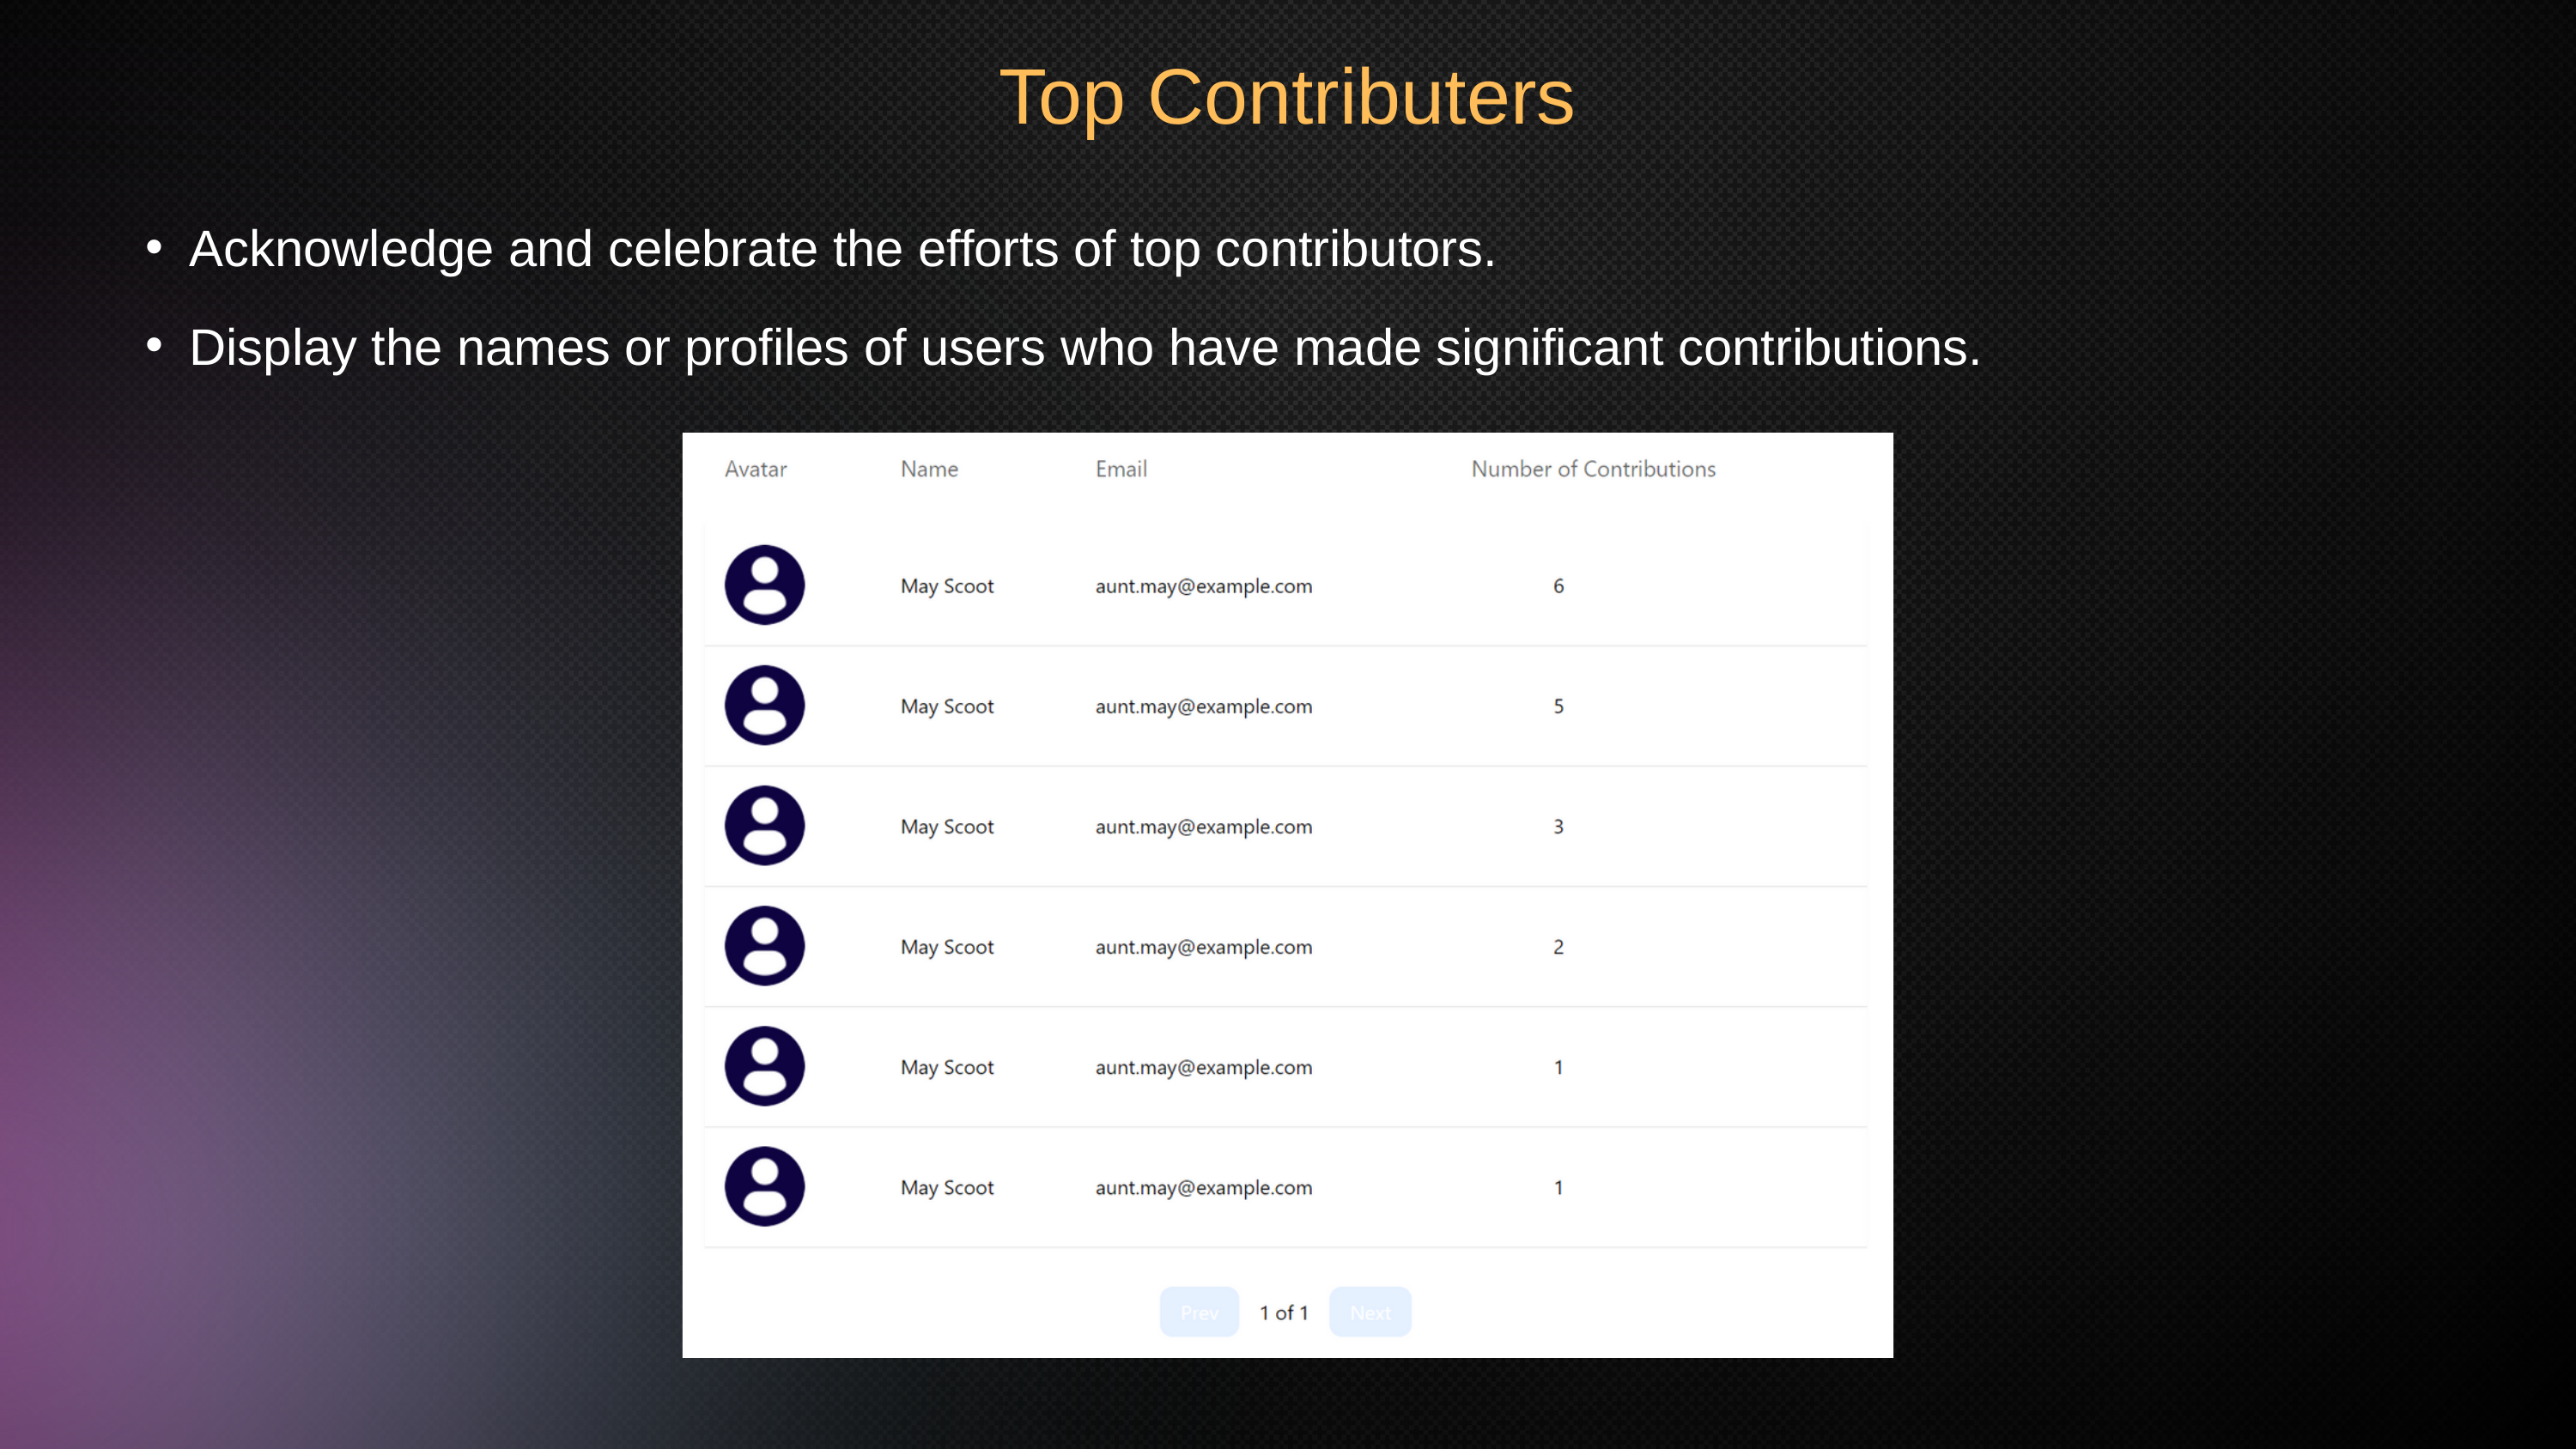

Top Contributers
Acknowledge and celebrate the efforts of top contributors.
Display the names or profiles of users who have made significant contributions.